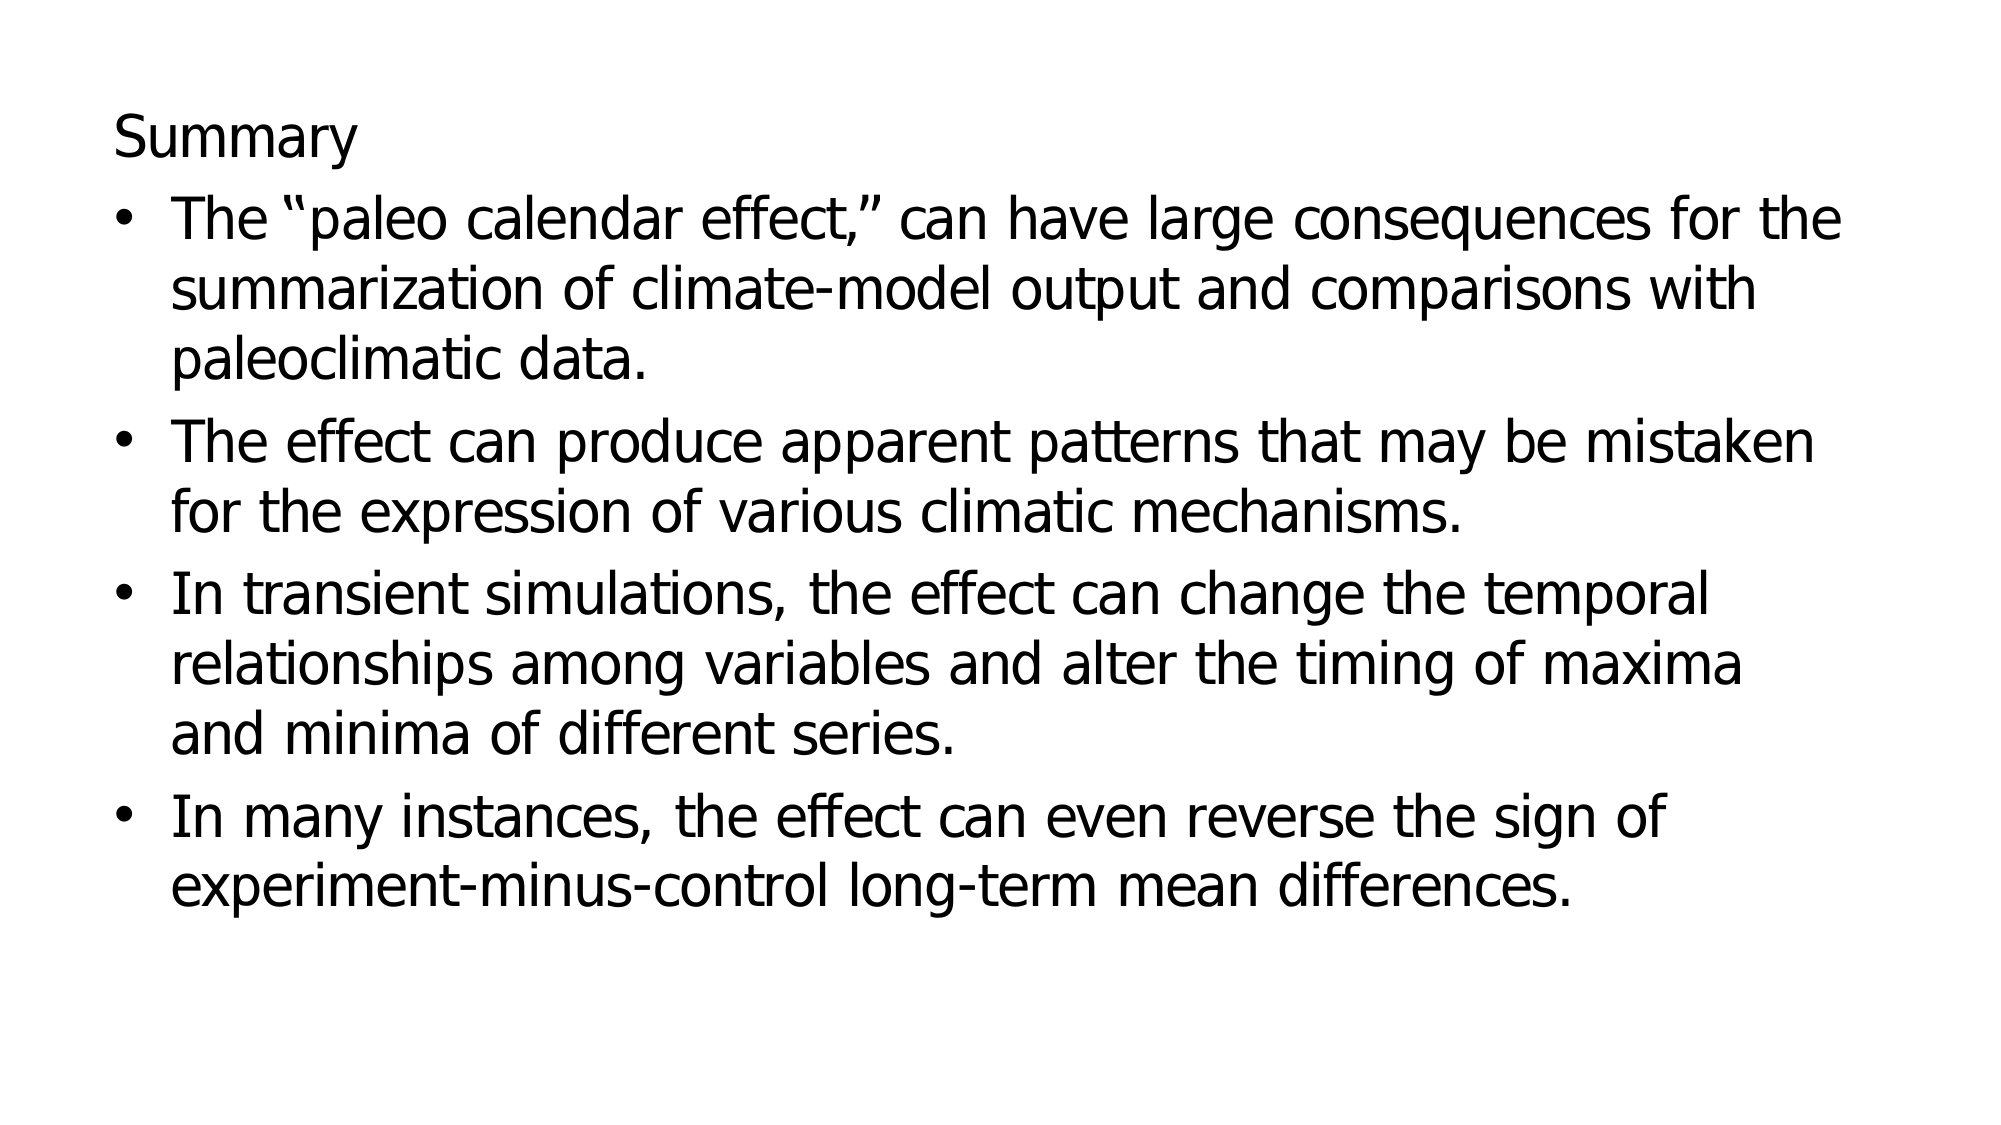

Summary
The “paleo calendar effect,” can have large consequences for the summarization of climate-model output and comparisons with paleoclimatic data.
The effect can produce apparent patterns that may be mistaken for the expression of various climatic mechanisms.
In transient simulations, the effect can change the temporal relationships among variables and alter the timing of maxima and minima of different series.
In many instances, the effect can even reverse the sign of experiment-minus-control long-term mean differences.